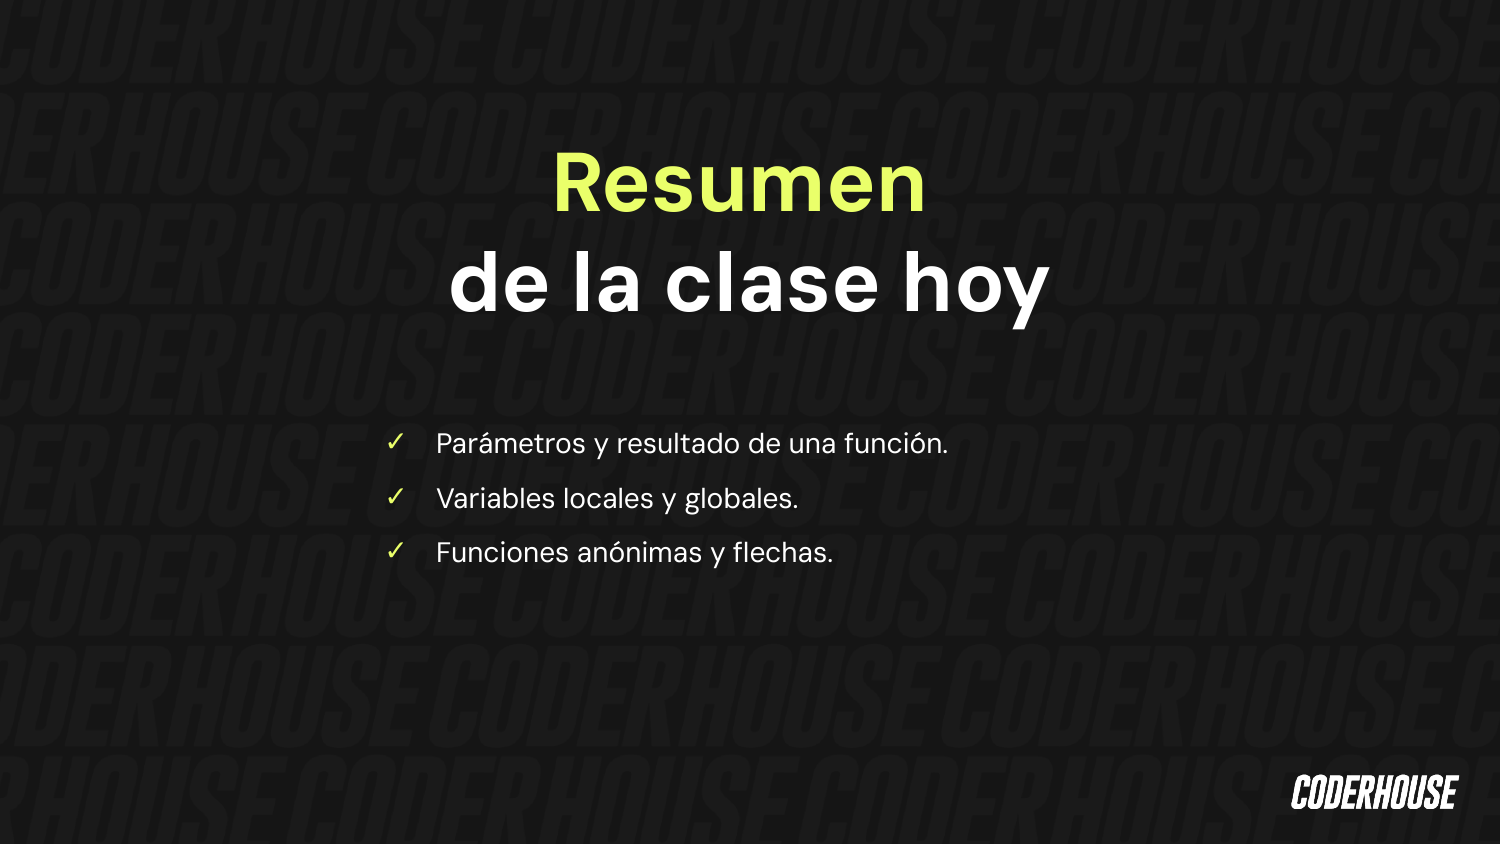

Resumen
de la clase hoy
Parámetros y resultado de una función.
Variables locales y globales.
Funciones anónimas y flechas.